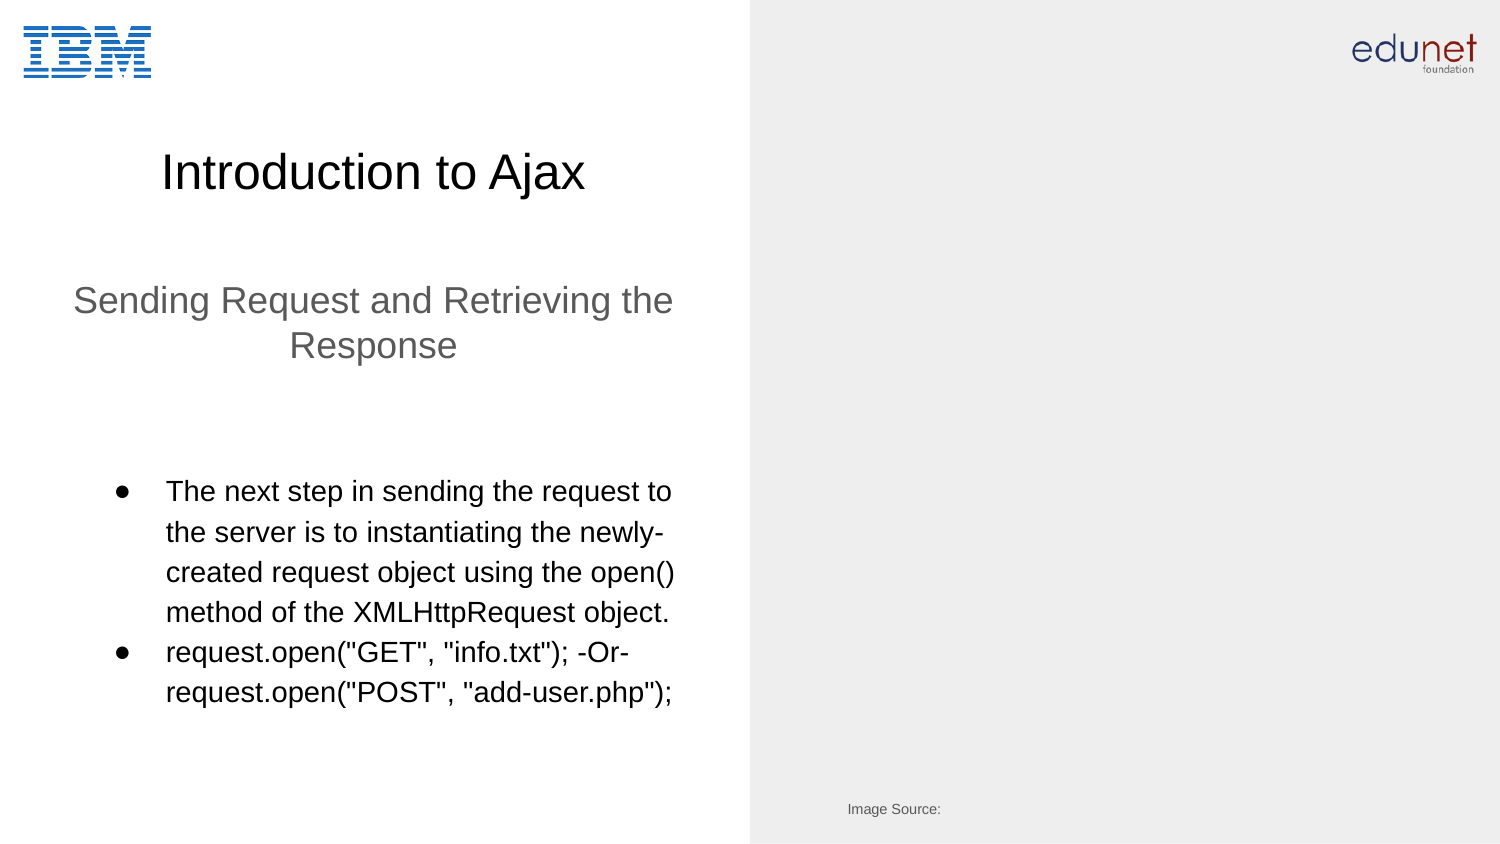

# Introduction to Ajax
Sending Request and Retrieving the Response

The next step in sending the request to the server is to instantiating the newly-created request object using the open() method of the XMLHttpRequest object.
request.open("GET", "info.txt"); -Or- request.open("POST", "add-user.php");
Image Source: